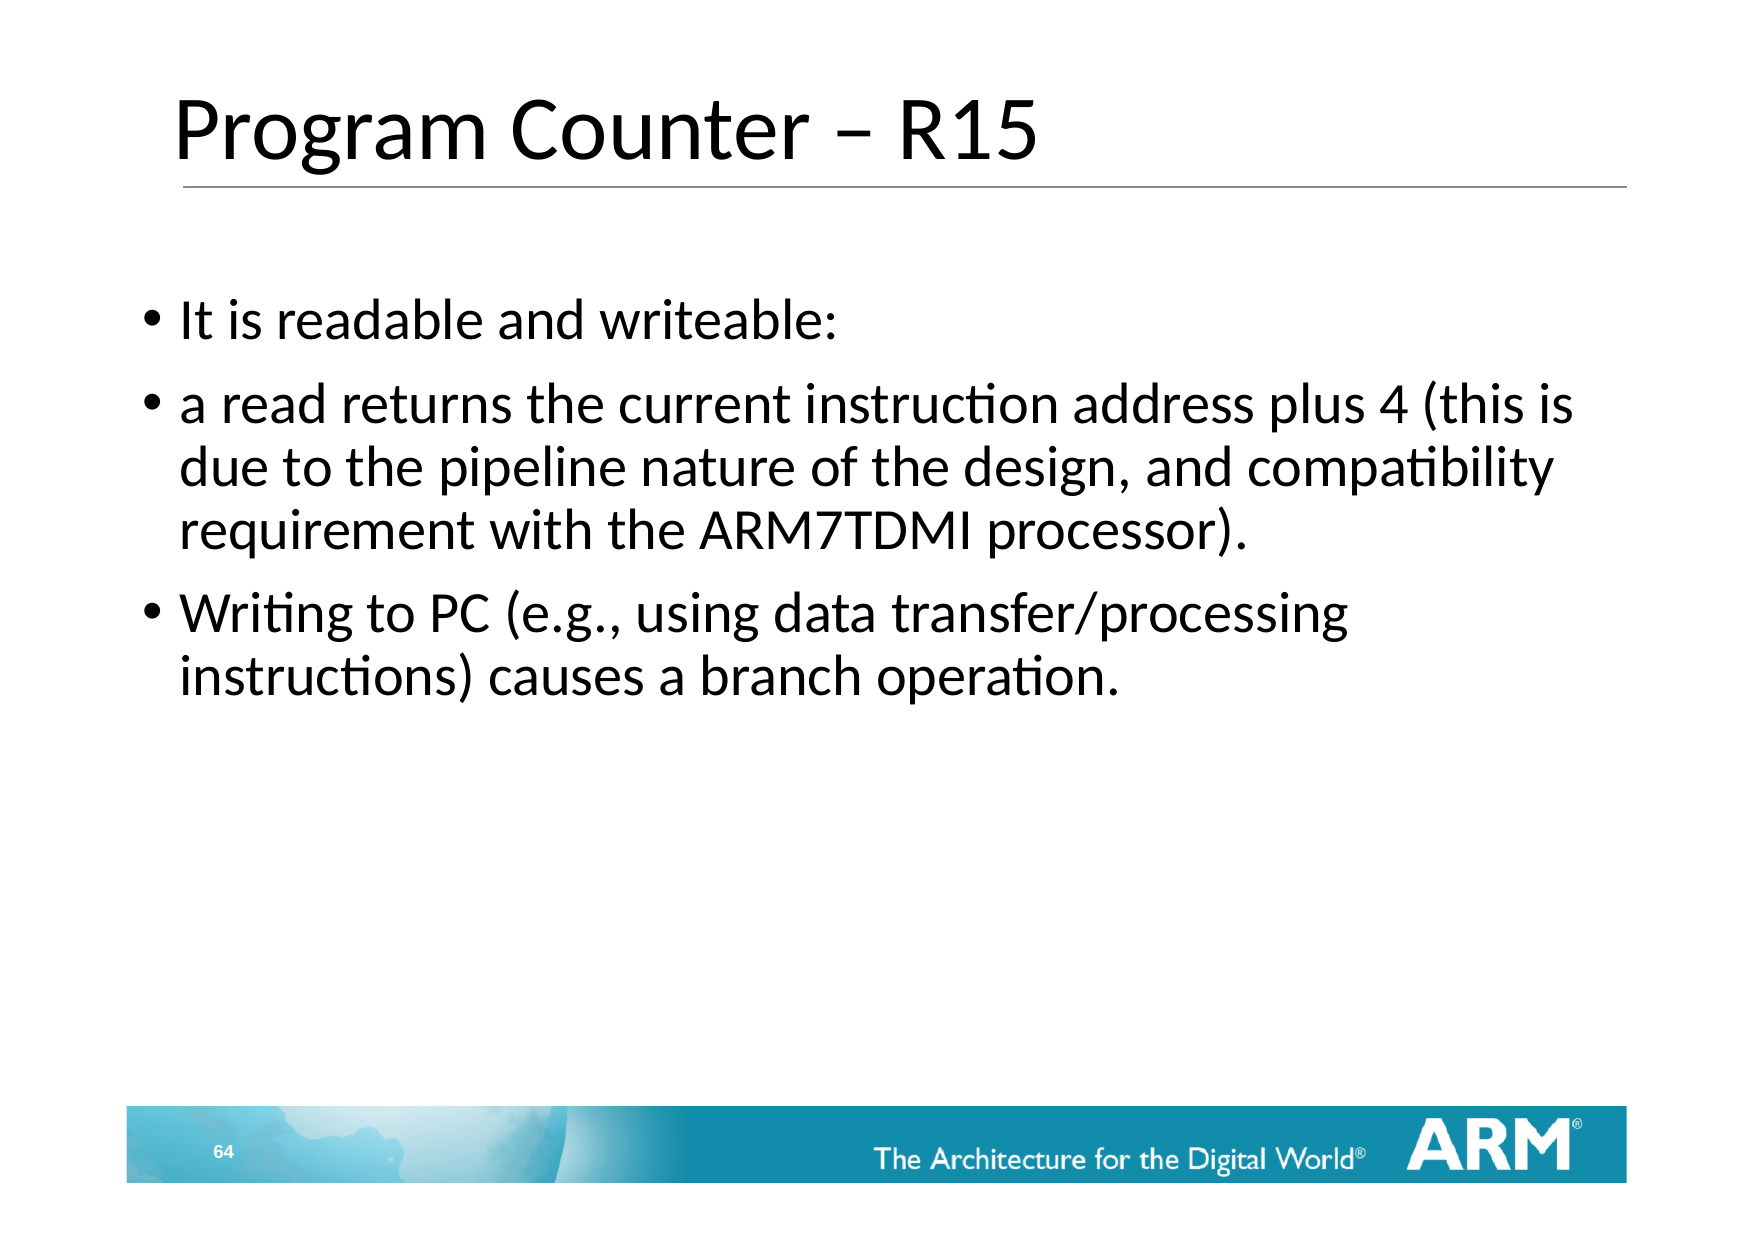

# Program Counter – R15
It is readable and writeable:
a read returns the current instruction address plus 4 (this is due to the pipeline nature of the design, and compatibility requirement with the ARM7TDMI processor).
Writing to PC (e.g., using data transfer/processing instructions) causes a branch operation.
64